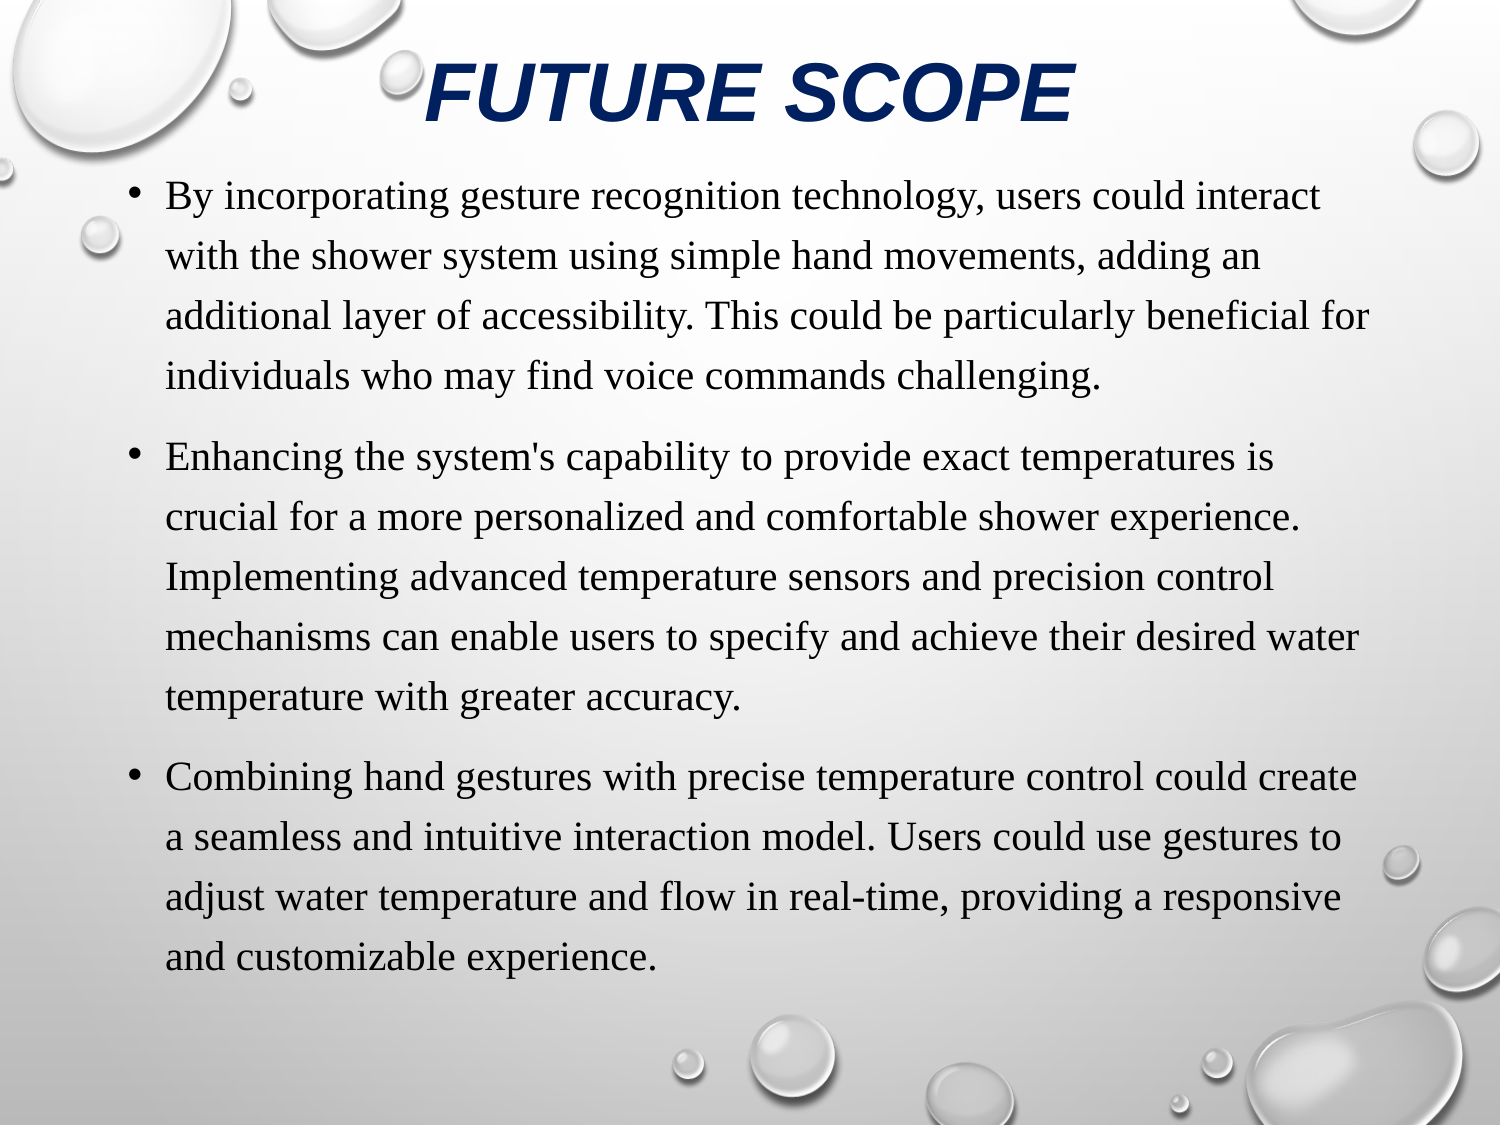

# FUTURE SCOPE
By incorporating gesture recognition technology, users could interact with the shower system using simple hand movements, adding an additional layer of accessibility. This could be particularly beneficial for individuals who may find voice commands challenging.
Enhancing the system's capability to provide exact temperatures is crucial for a more personalized and comfortable shower experience. Implementing advanced temperature sensors and precision control mechanisms can enable users to specify and achieve their desired water temperature with greater accuracy.
Combining hand gestures with precise temperature control could create a seamless and intuitive interaction model. Users could use gestures to adjust water temperature and flow in real-time, providing a responsive and customizable experience.